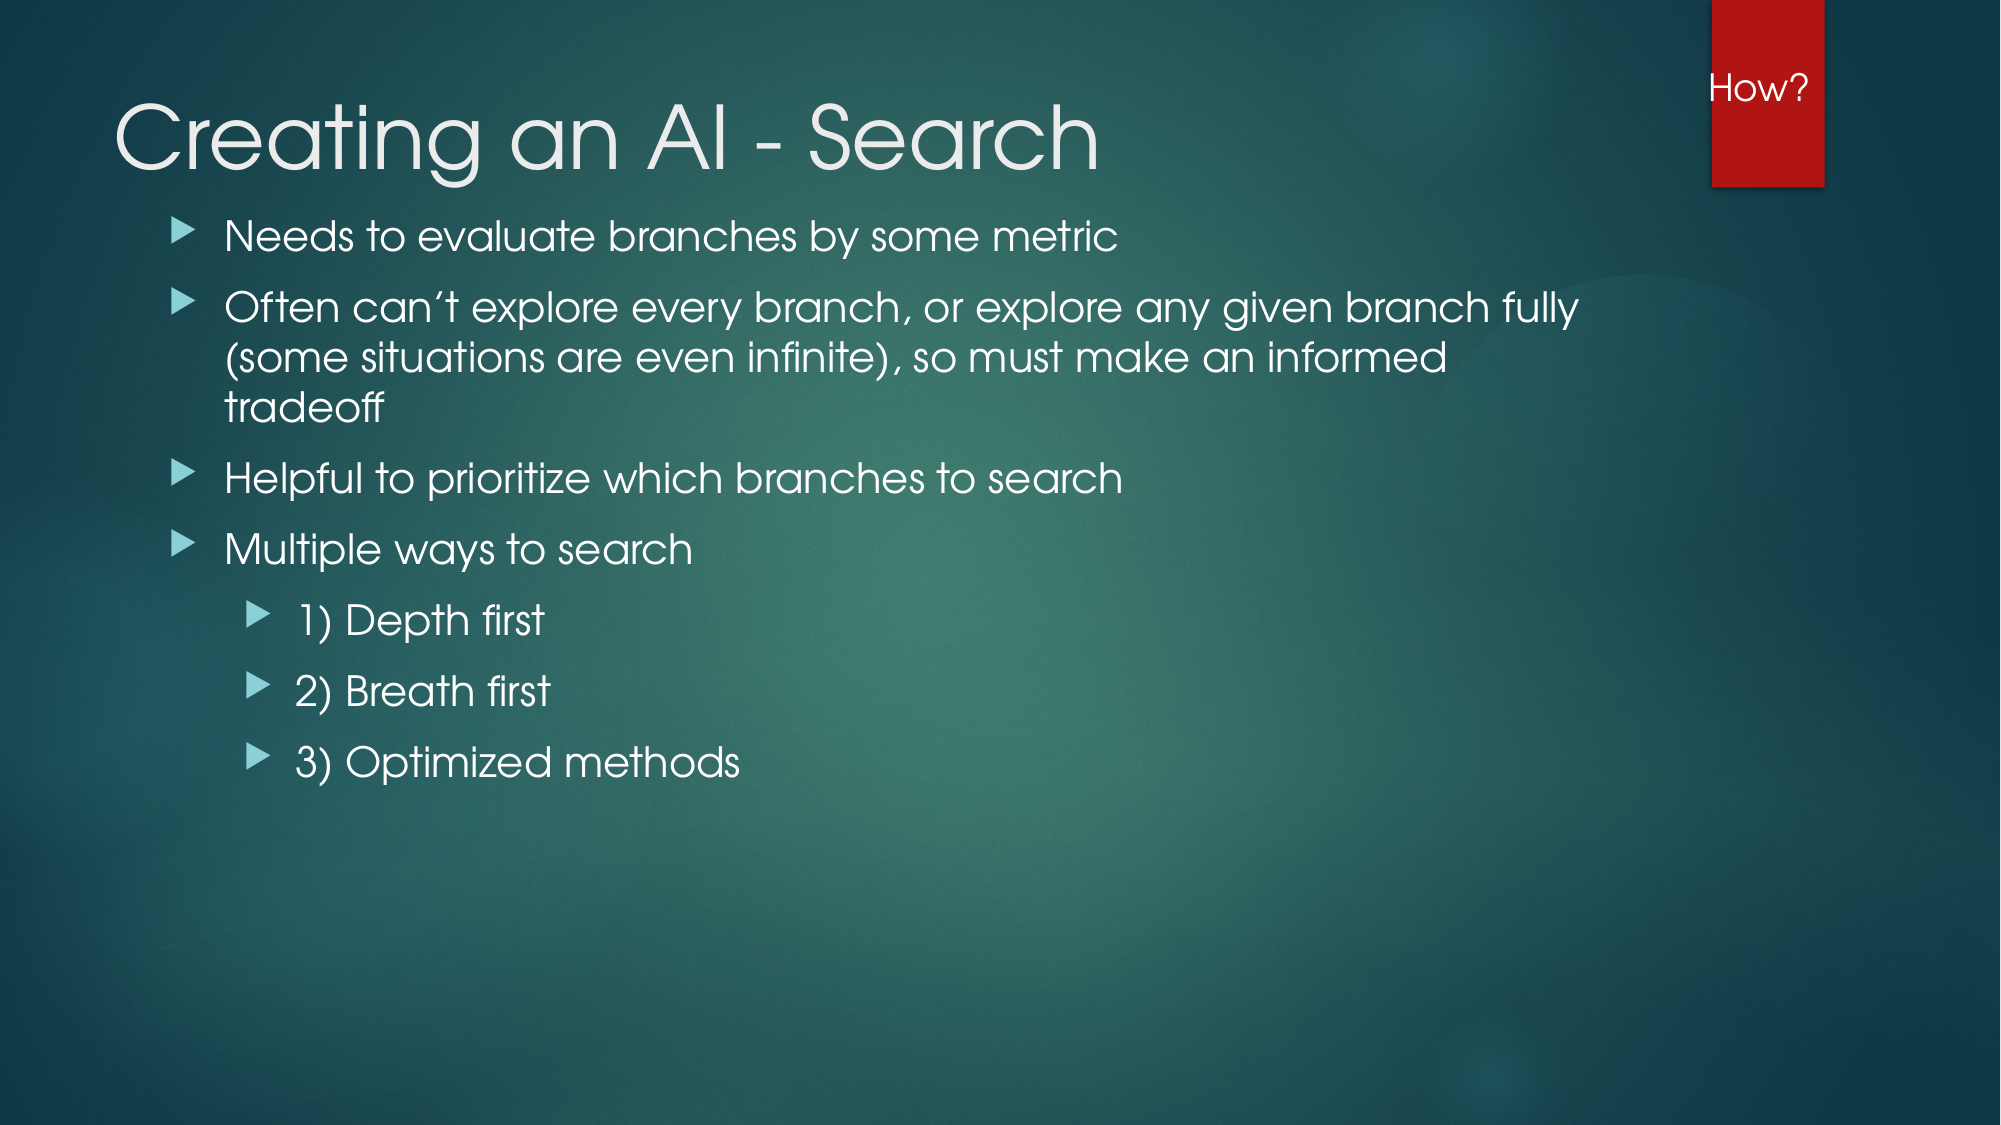

How?
# Creating an AI - Search
Needs to evaluate branches by some metric
Often can’t explore every branch, or explore any given branch fully (some situations are even infinite), so must make an informed tradeoff
Helpful to prioritize which branches to search
Multiple ways to search
1) Depth first
2) Breath first
3) Optimized methods